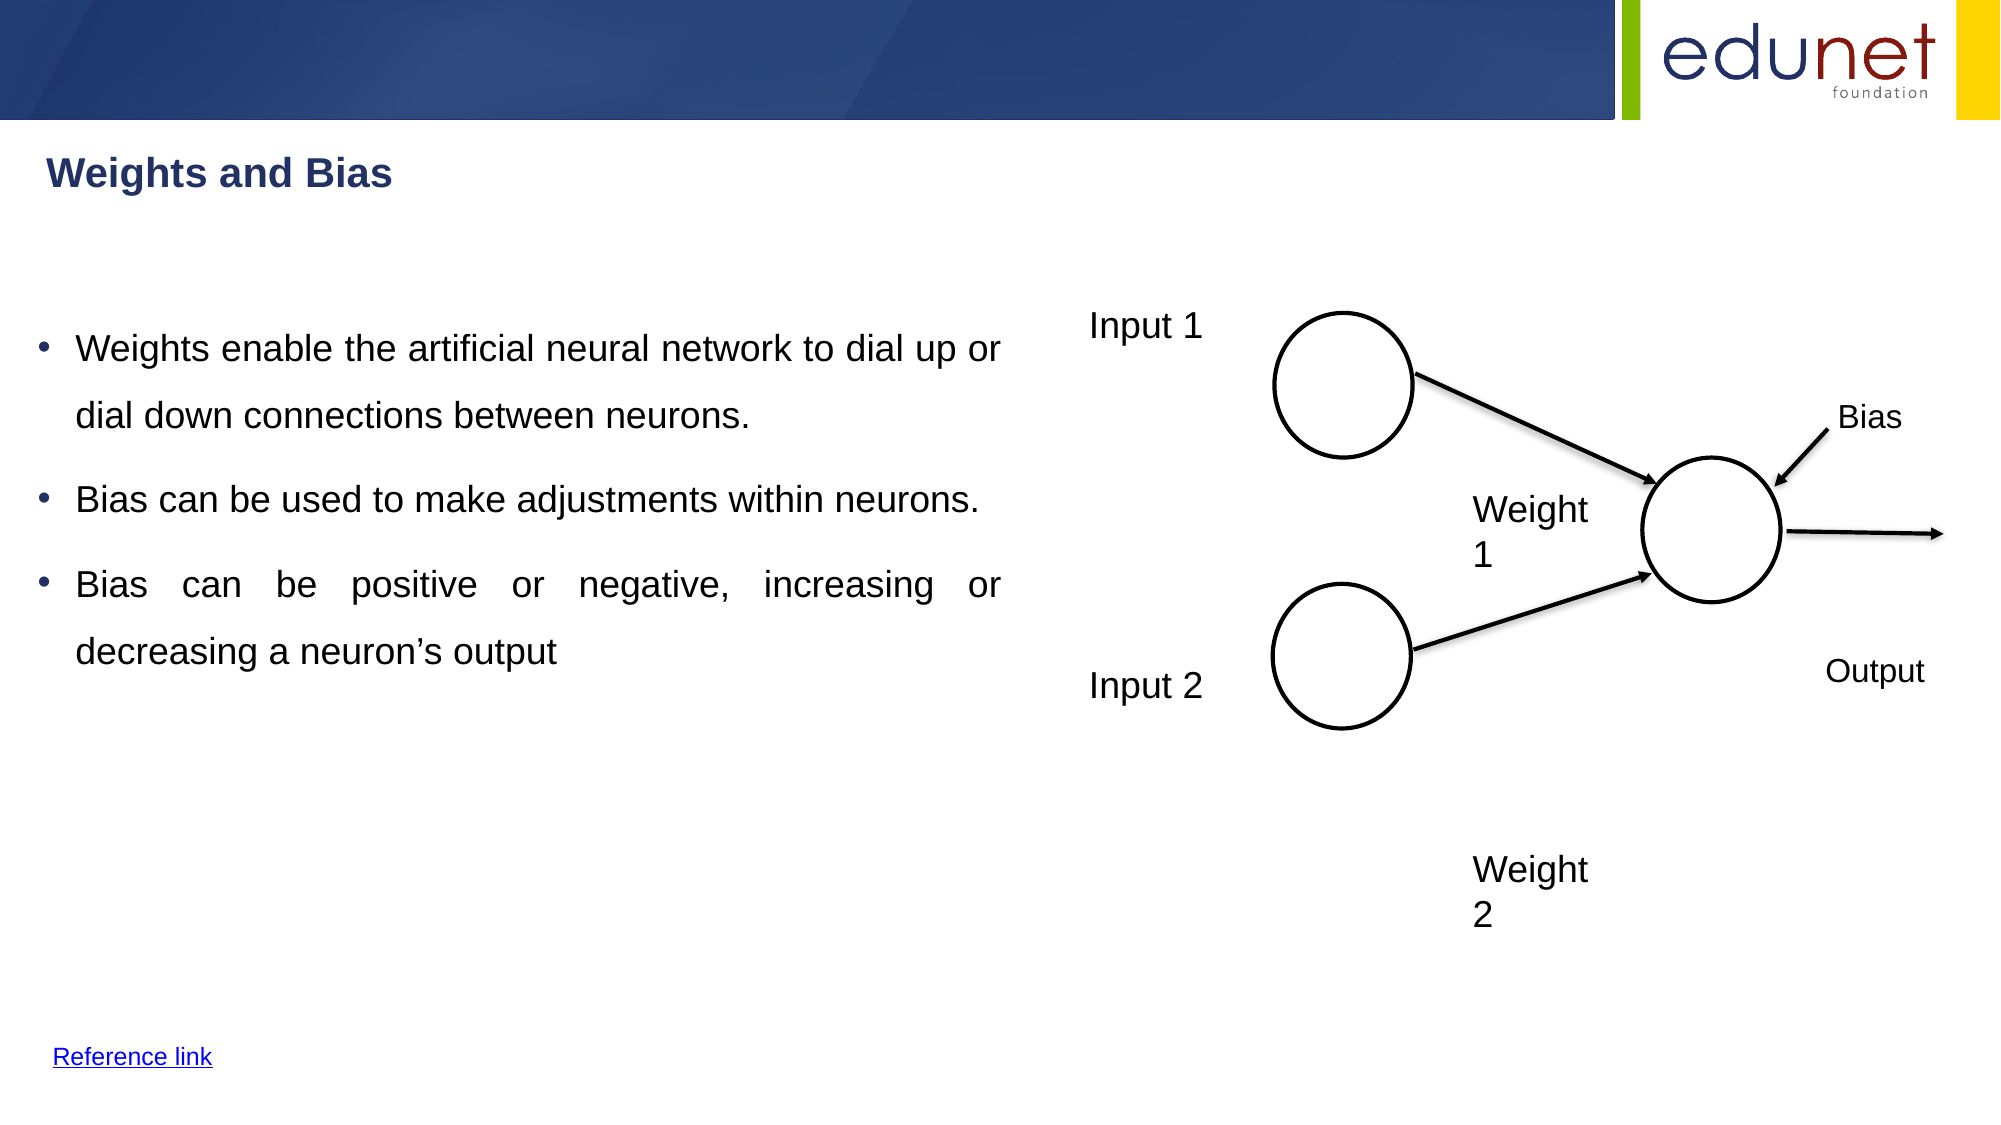

Weights and Bias
Weights enable the artificial neural network to dial up or dial down connections between neurons.
Bias can be used to make adjustments within neurons.
Bias can be positive or negative, increasing or decreasing a neuron’s output
Input 1

Input 2

Weight 1

Weight 2
Bias

Output
Reference link